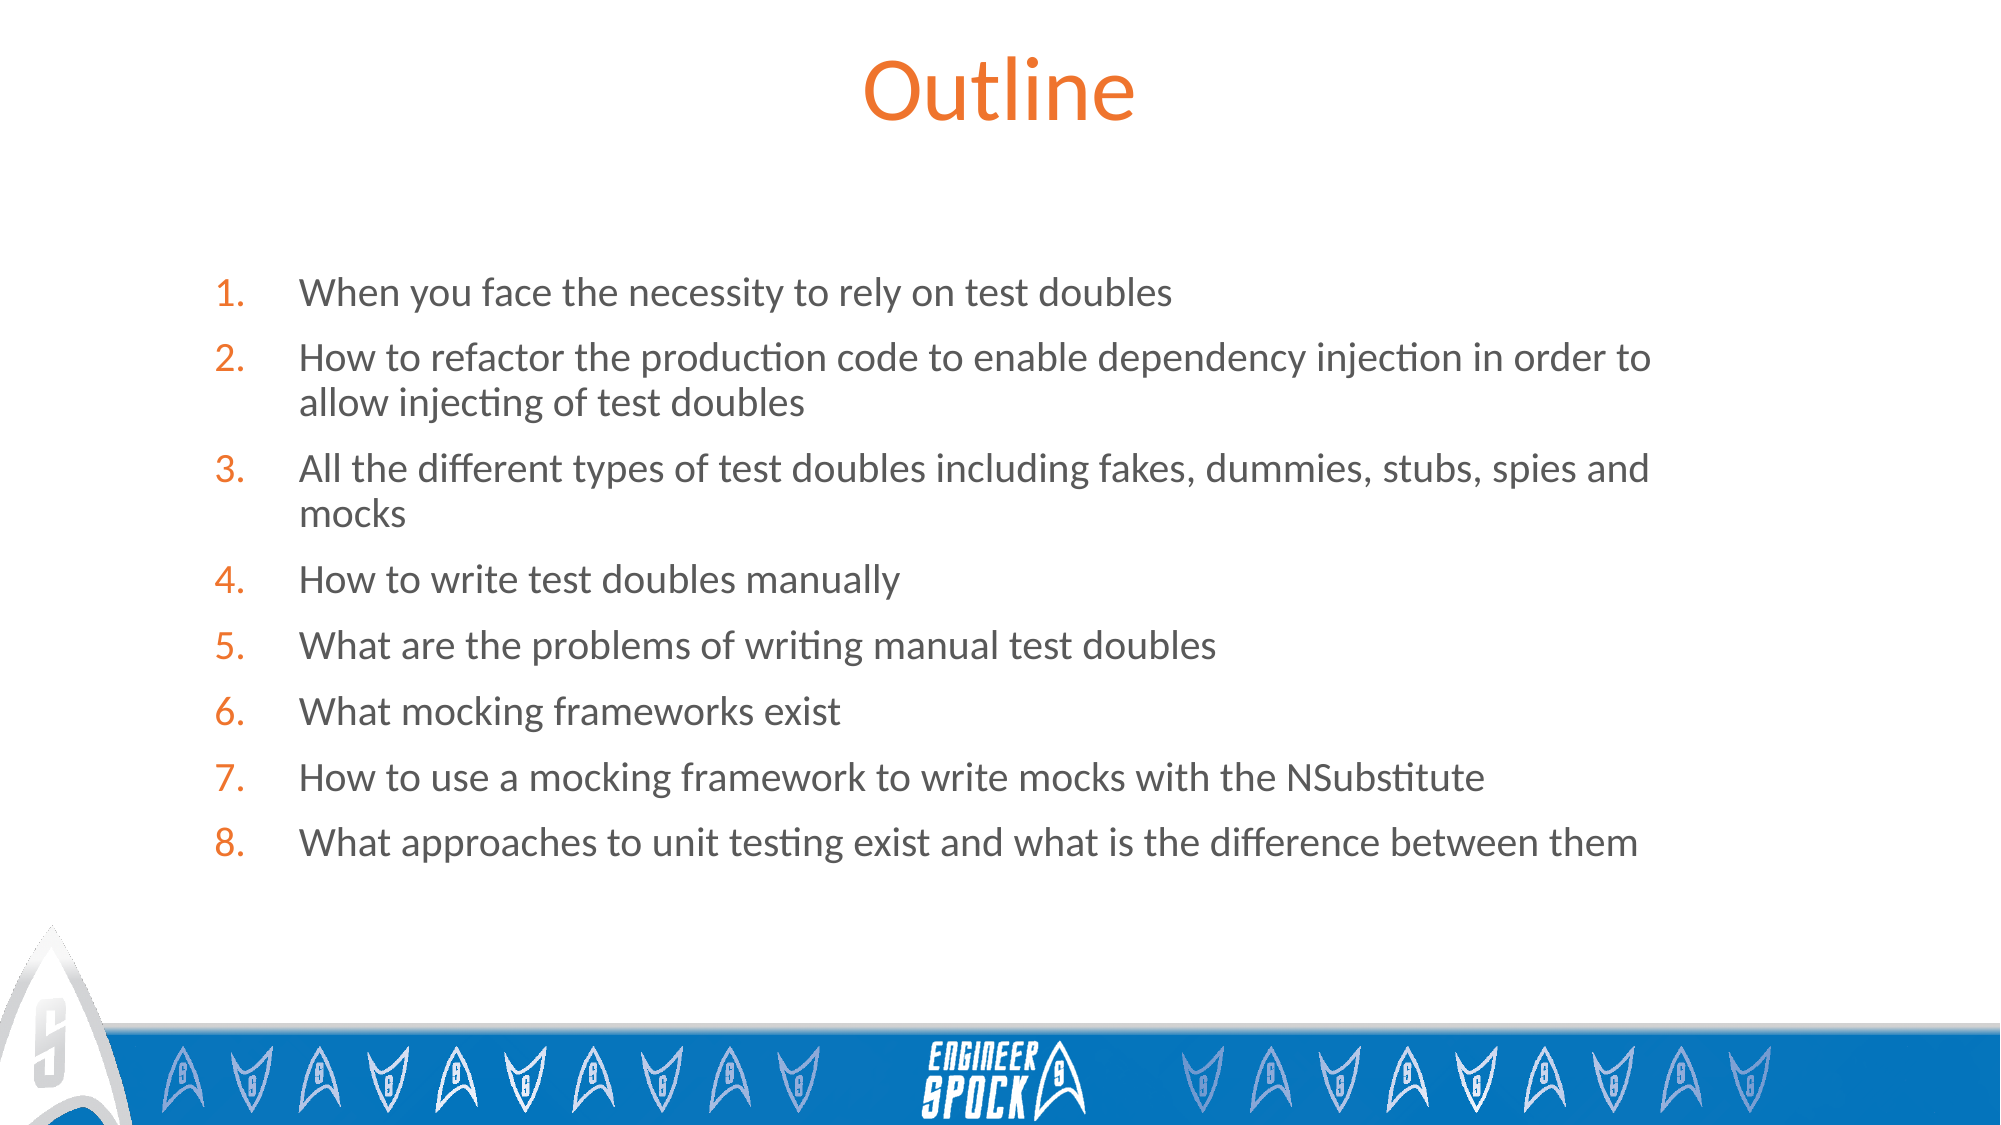

# Outline
When you face the necessity to rely on test doubles
How to refactor the production code to enable dependency injection in order to allow injecting of test doubles
All the different types of test doubles including fakes, dummies, stubs, spies and mocks
How to write test doubles manually
What are the problems of writing manual test doubles
What mocking frameworks exist
How to use a mocking framework to write mocks with the NSubstitute
What approaches to unit testing exist and what is the difference between them